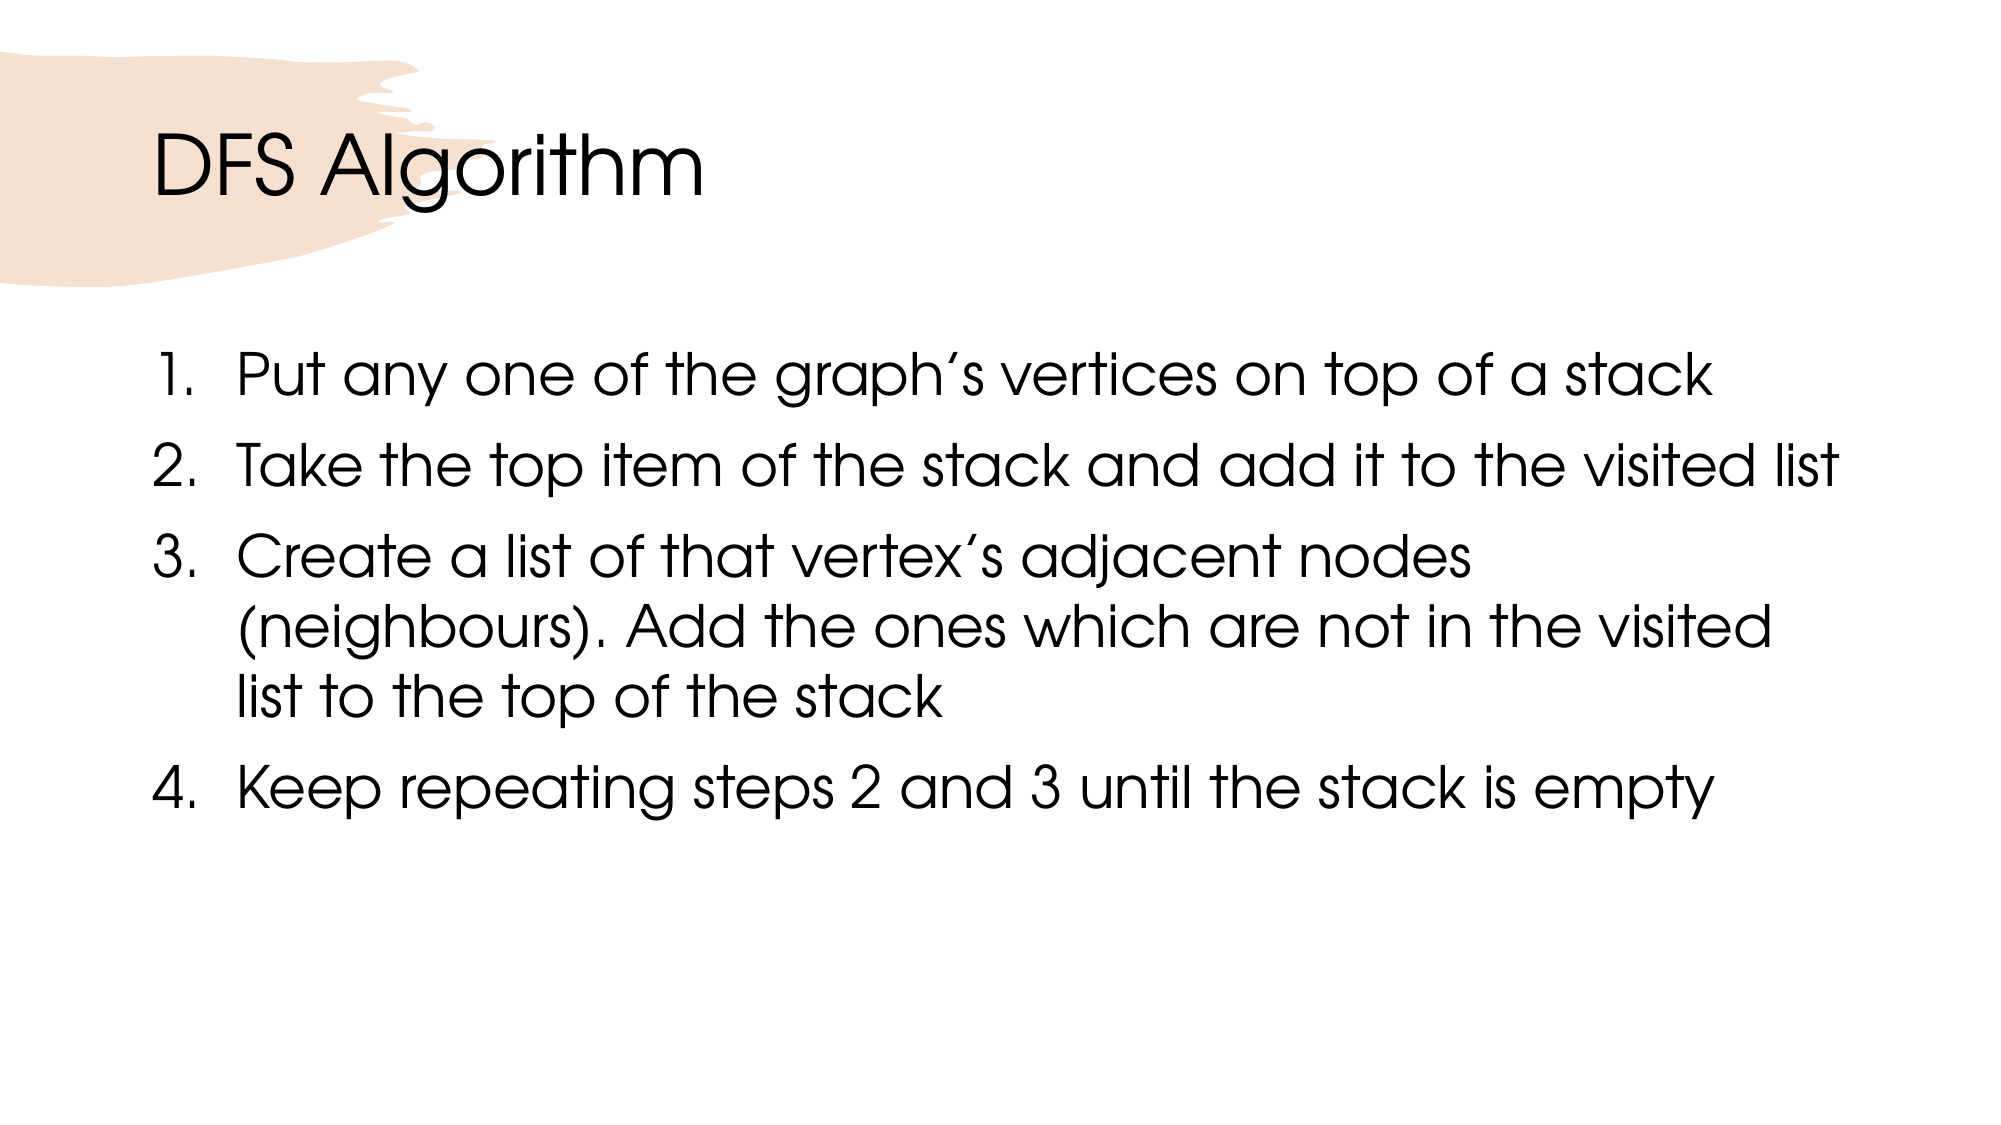

# DFS Algorithm
Put any one of the graph’s vertices on top of a stack
Take the top item of the stack and add it to the visited list
Create a list of that vertex’s adjacent nodes (neighbours). Add the ones which are not in the visited list to the top of the stack
Keep repeating steps 2 and 3 until the stack is empty